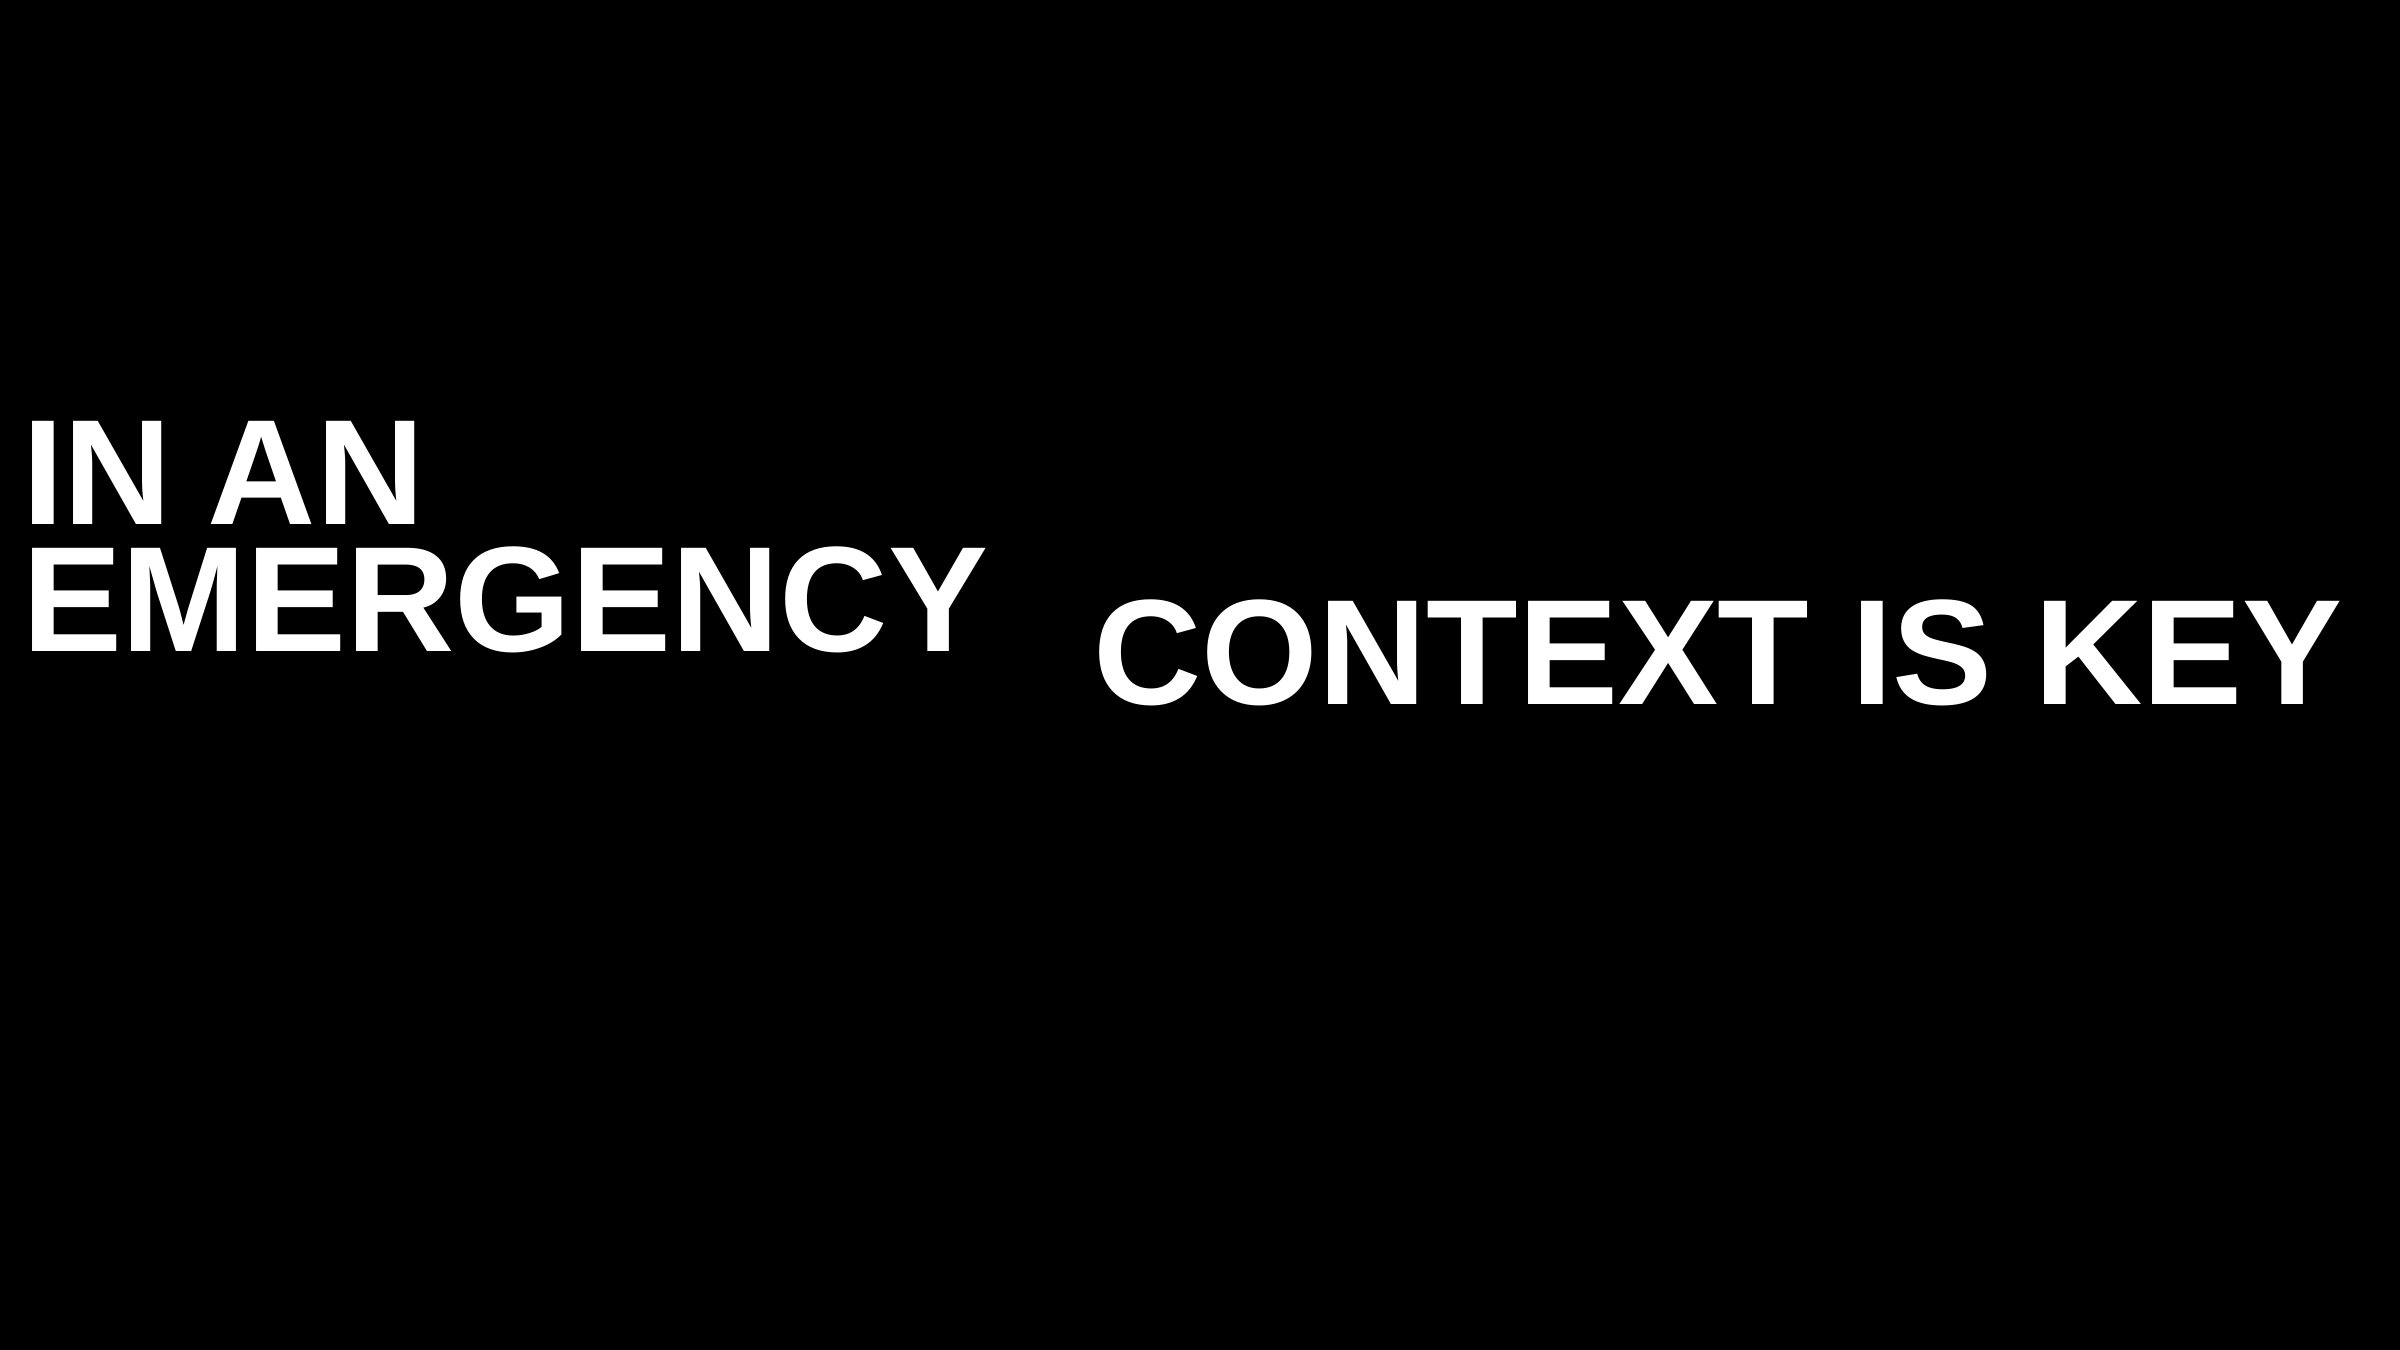

IN AN EMERGENCY
emini
CONTEXT IS KEY